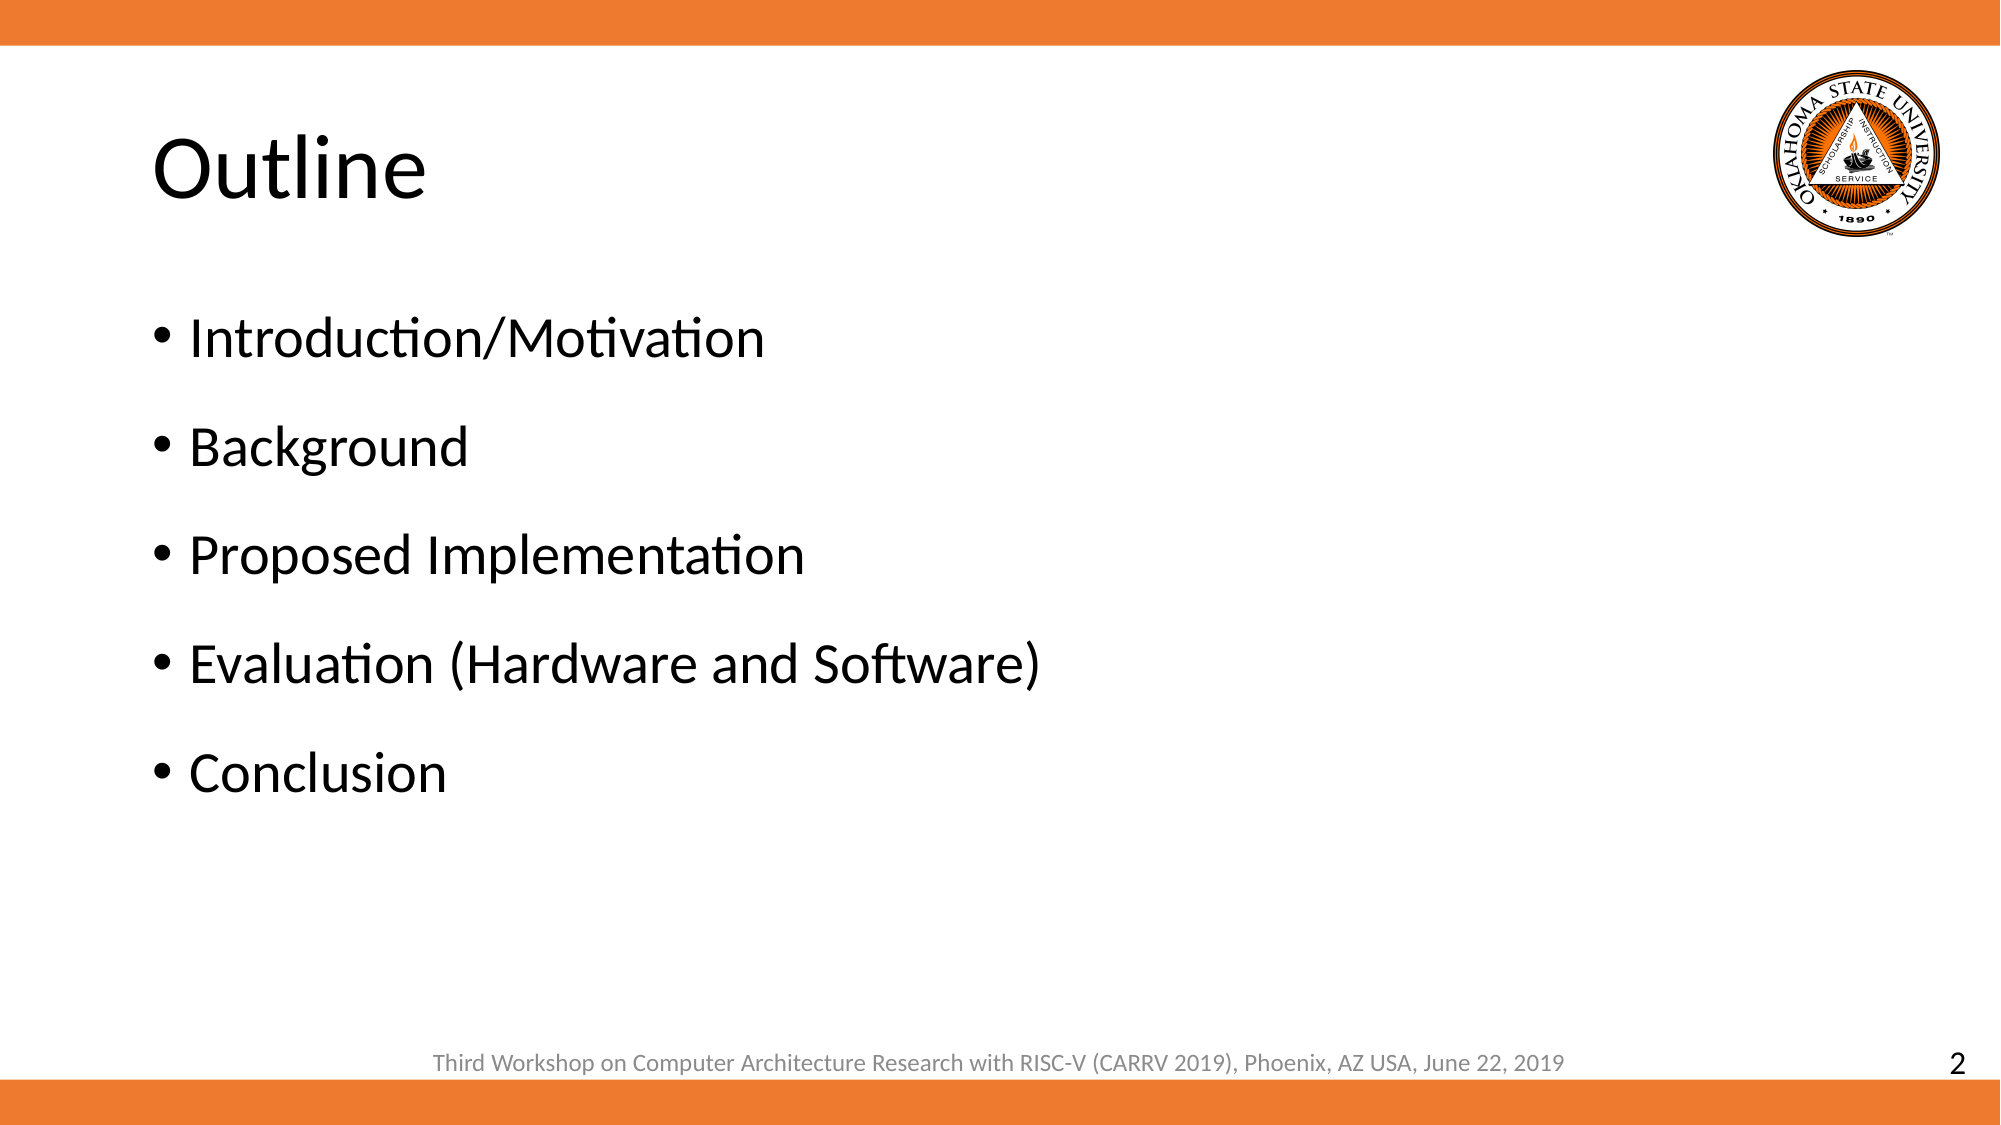

# Outline
Introduction/Motivation
Background
Proposed Implementation
Evaluation (Hardware and Software)
Conclusion
Third Workshop on Computer Architecture Research with RISC-V (CARRV 2019), Phoenix, AZ USA, June 22, 2019
2